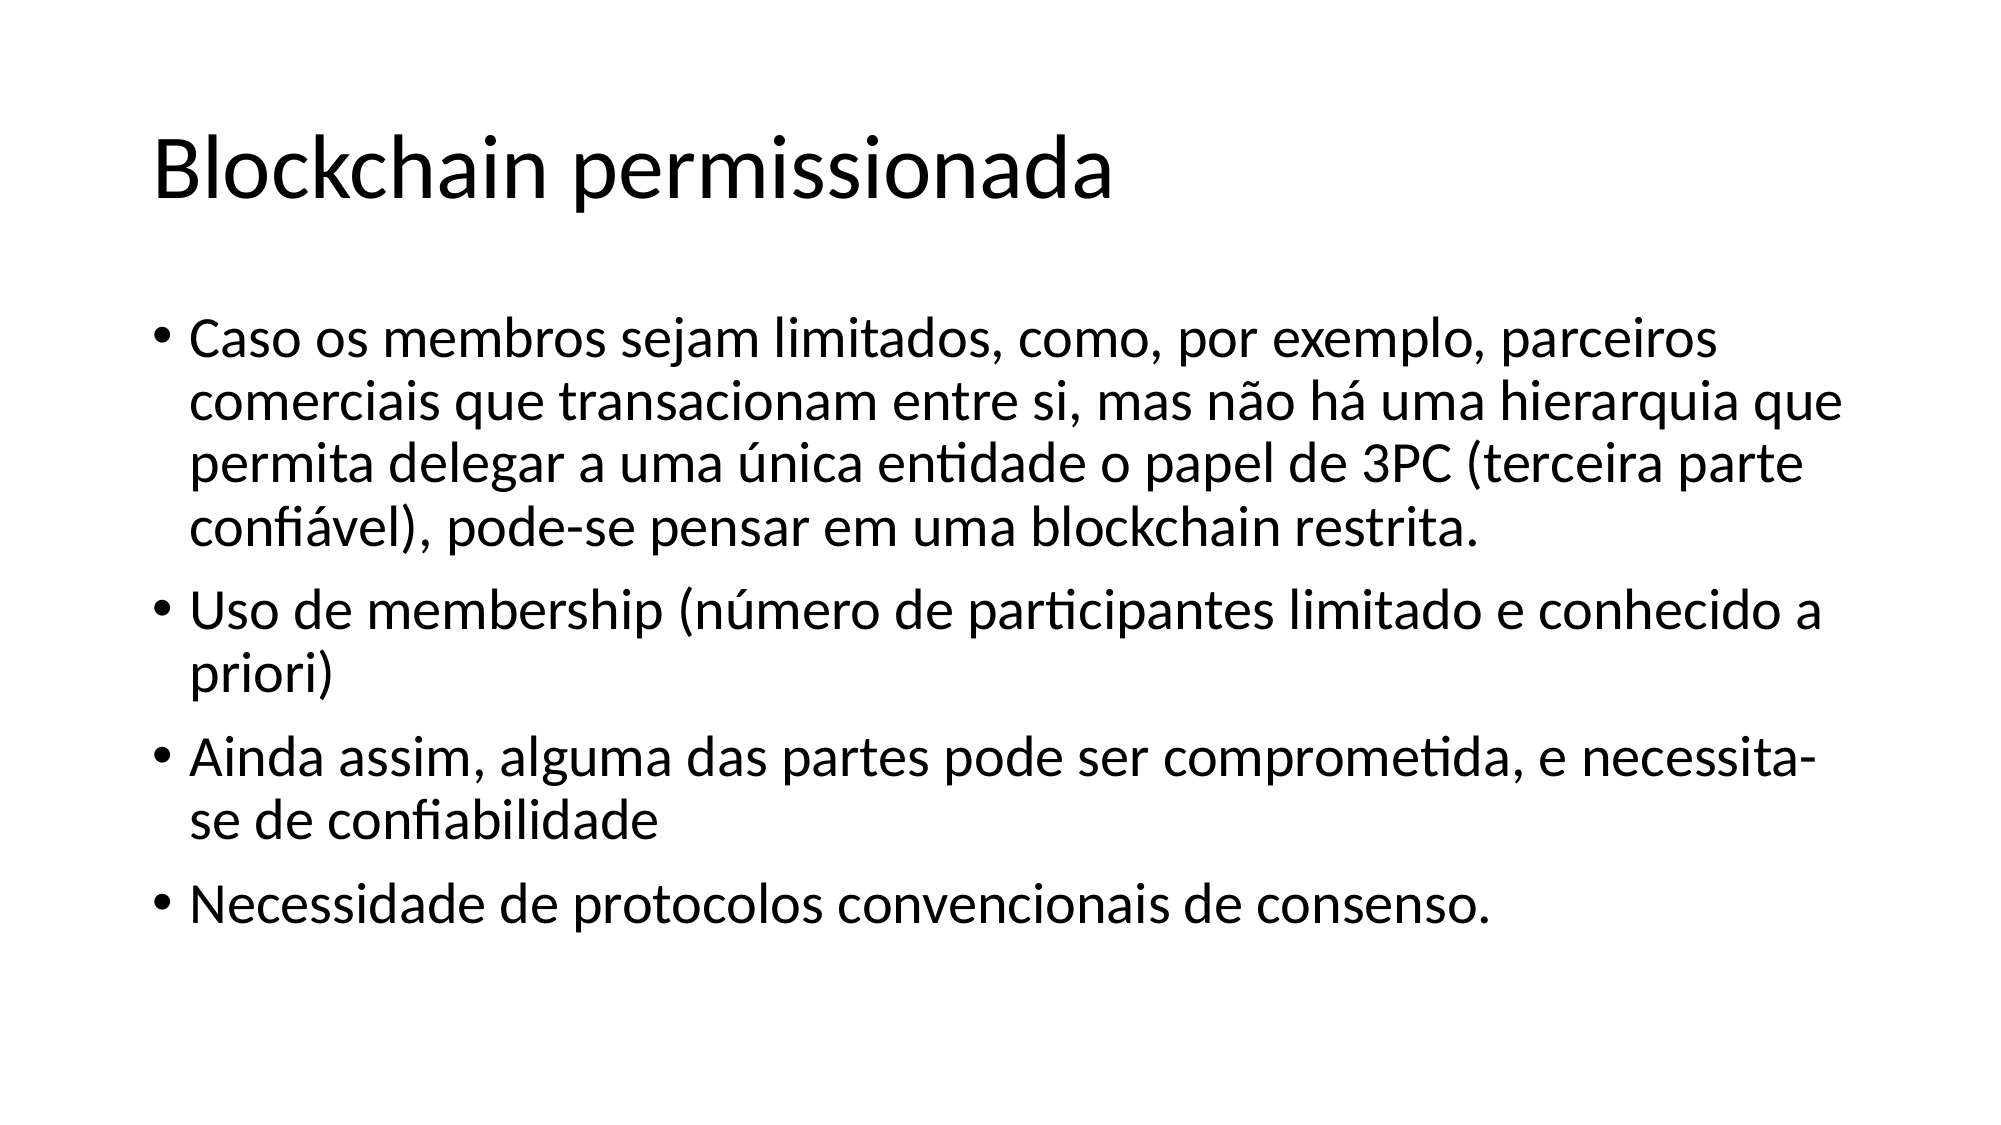

Blockchain permissionada
Caso os membros sejam limitados, como, por exemplo, parceiros comerciais que transacionam entre si, mas não há uma hierarquia que permita delegar a uma única entidade o papel de 3PC (terceira parte confiável), pode-se pensar em uma blockchain restrita.
Uso de membership (número de participantes limitado e conhecido a priori)
Ainda assim, alguma das partes pode ser comprometida, e necessita-se de confiabilidade
Necessidade de protocolos convencionais de consenso.